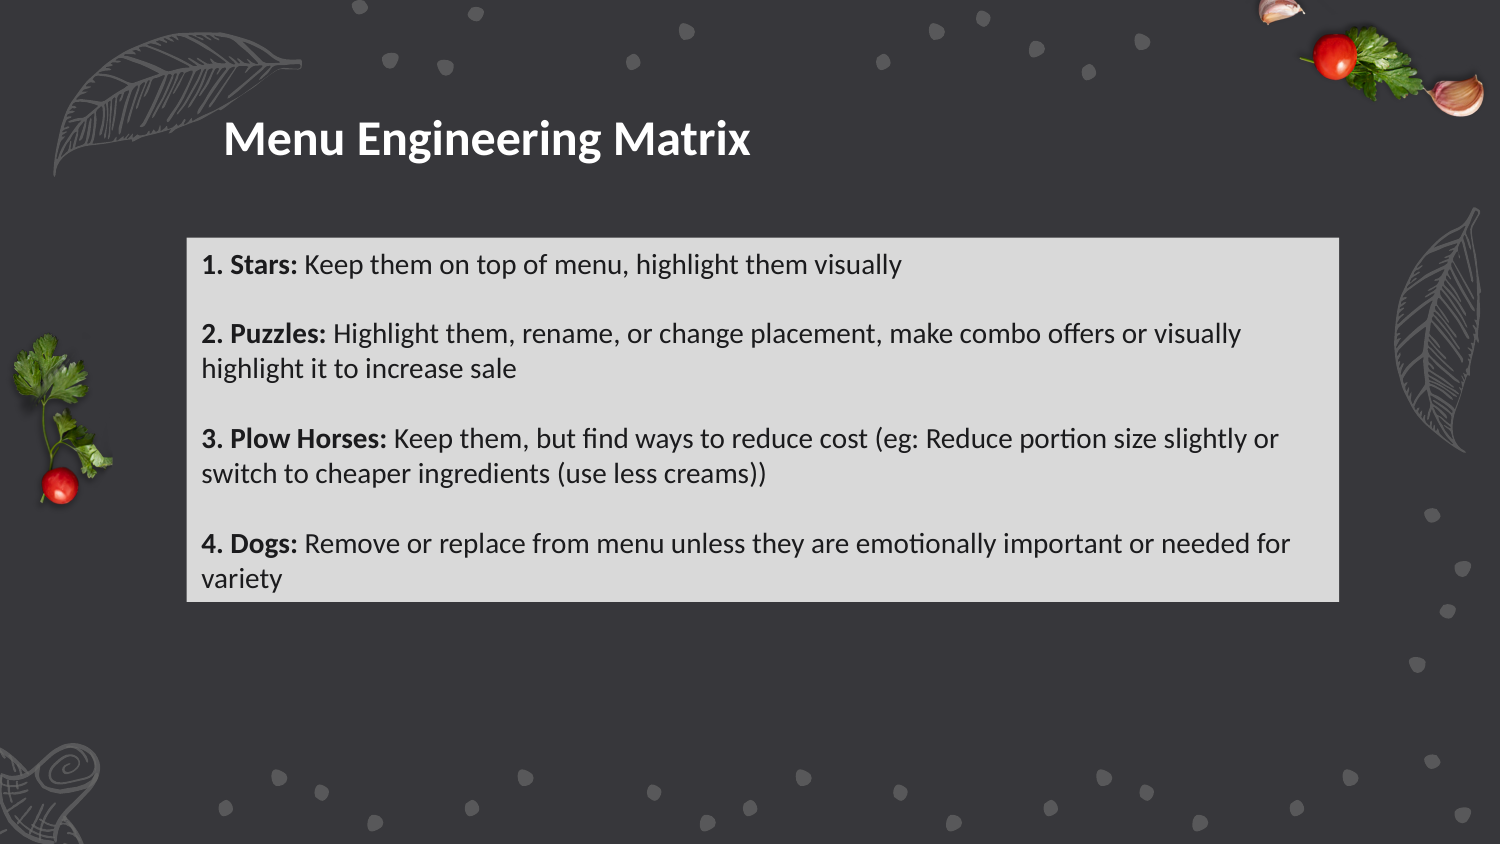

Menu Engineering Matrix
1. Stars: Keep them on top of menu, highlight them visually

2. Puzzles: Highlight them, rename, or change placement, make combo offers or visually highlight it to increase sale

3. Plow Horses: Keep them, but find ways to reduce cost (eg: Reduce portion size slightly or switch to cheaper ingredients (use less creams))

4. Dogs: Remove or replace from menu unless they are emotionally important or needed for variety